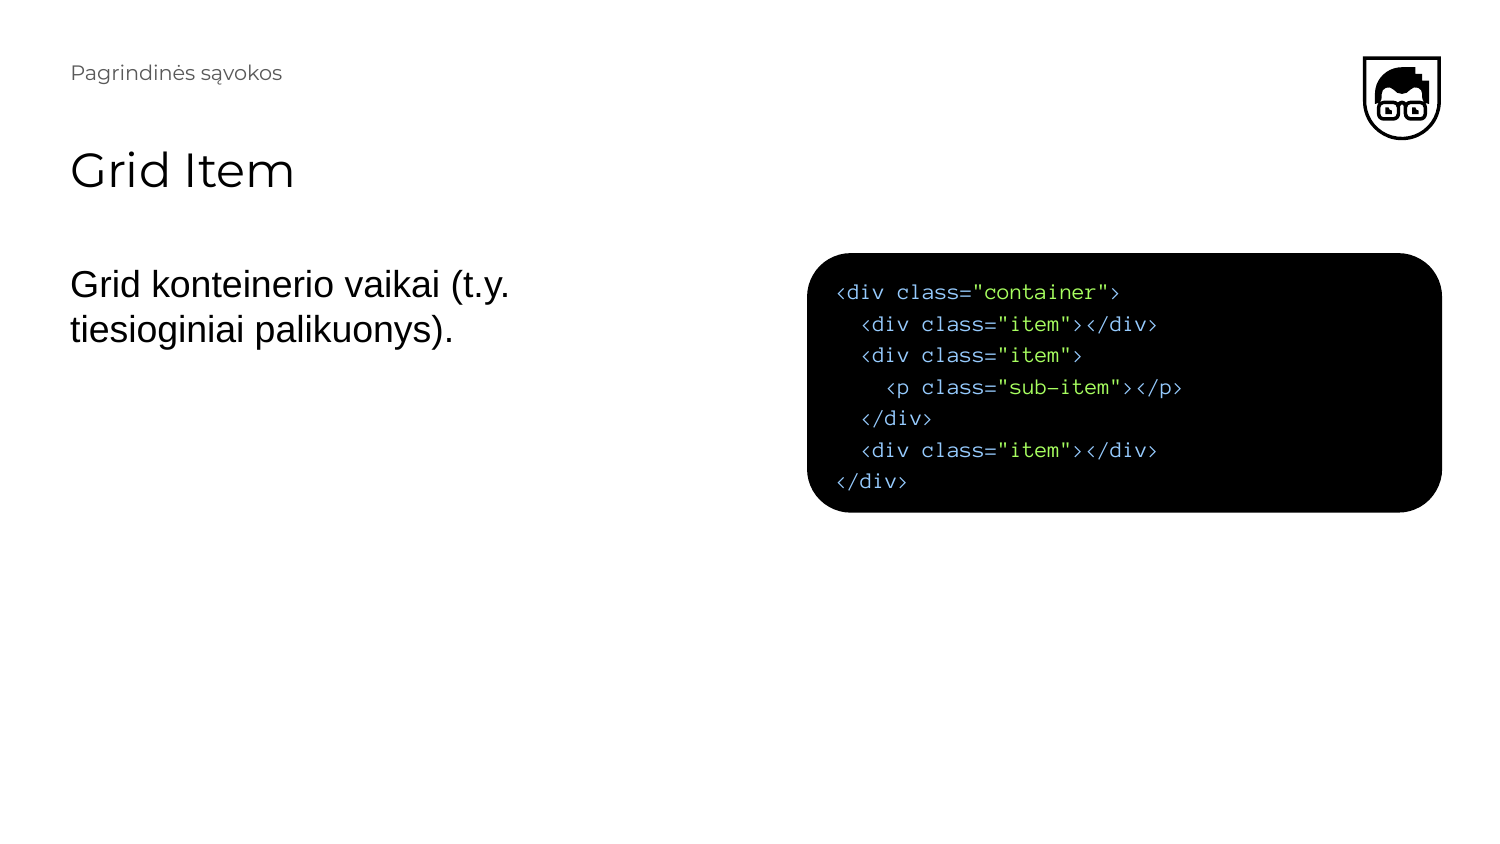

Pagrindinės sąvokos
# Grid Item
Grid konteinerio vaikai (t.y. tiesioginiai palikuonys).

<div class="container">
  <div class="item"></div>
  <div class="item">
    <p class="sub-item"></p>
  </div>
  <div class="item"></div>
</div>